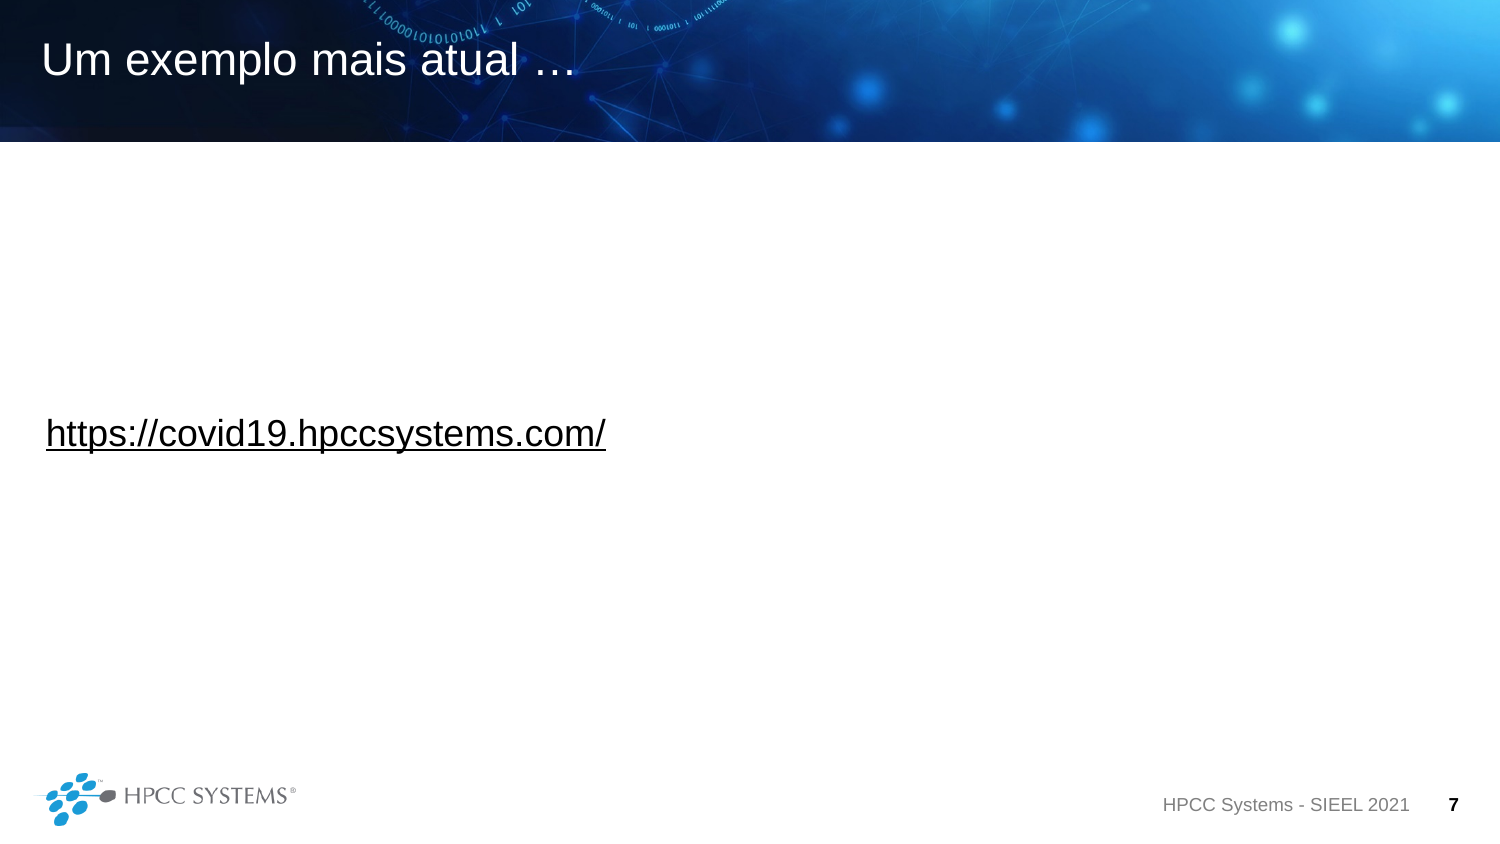

# Um exemplo mais atual …
https://covid19.hpccsystems.com/
HPCC Systems - SIEEL 2021
7